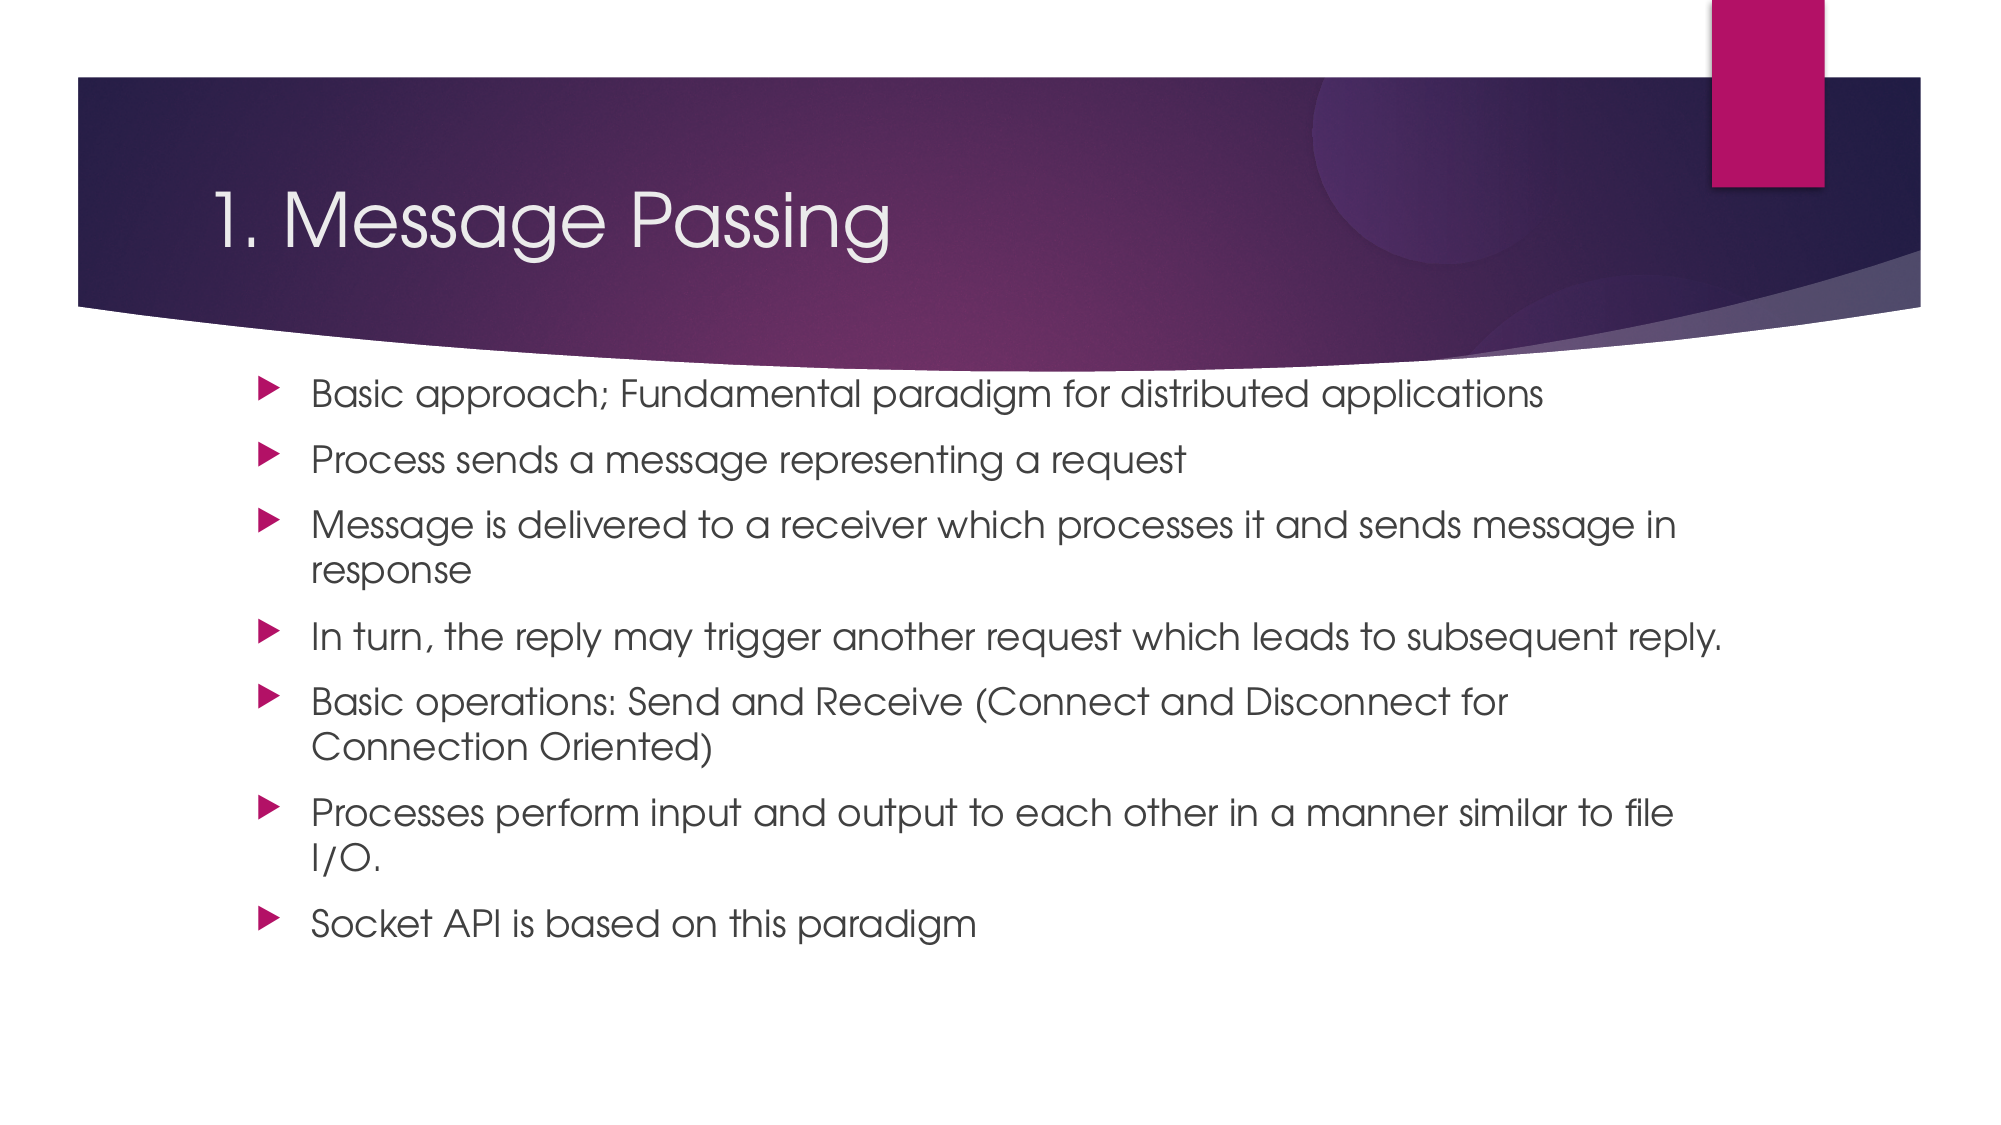

1. Message Passing
Basic approach; Fundamental paradigm for distributed applications
Process sends a message representing a request
Message is delivered to a receiver which processes it and sends message in response
In turn, the reply may trigger another request which leads to subsequent reply.
Basic operations: Send and Receive (Connect and Disconnect for Connection Oriented)
Processes perform input and output to each other in a manner similar to file I/O.
Socket API is based on this paradigm